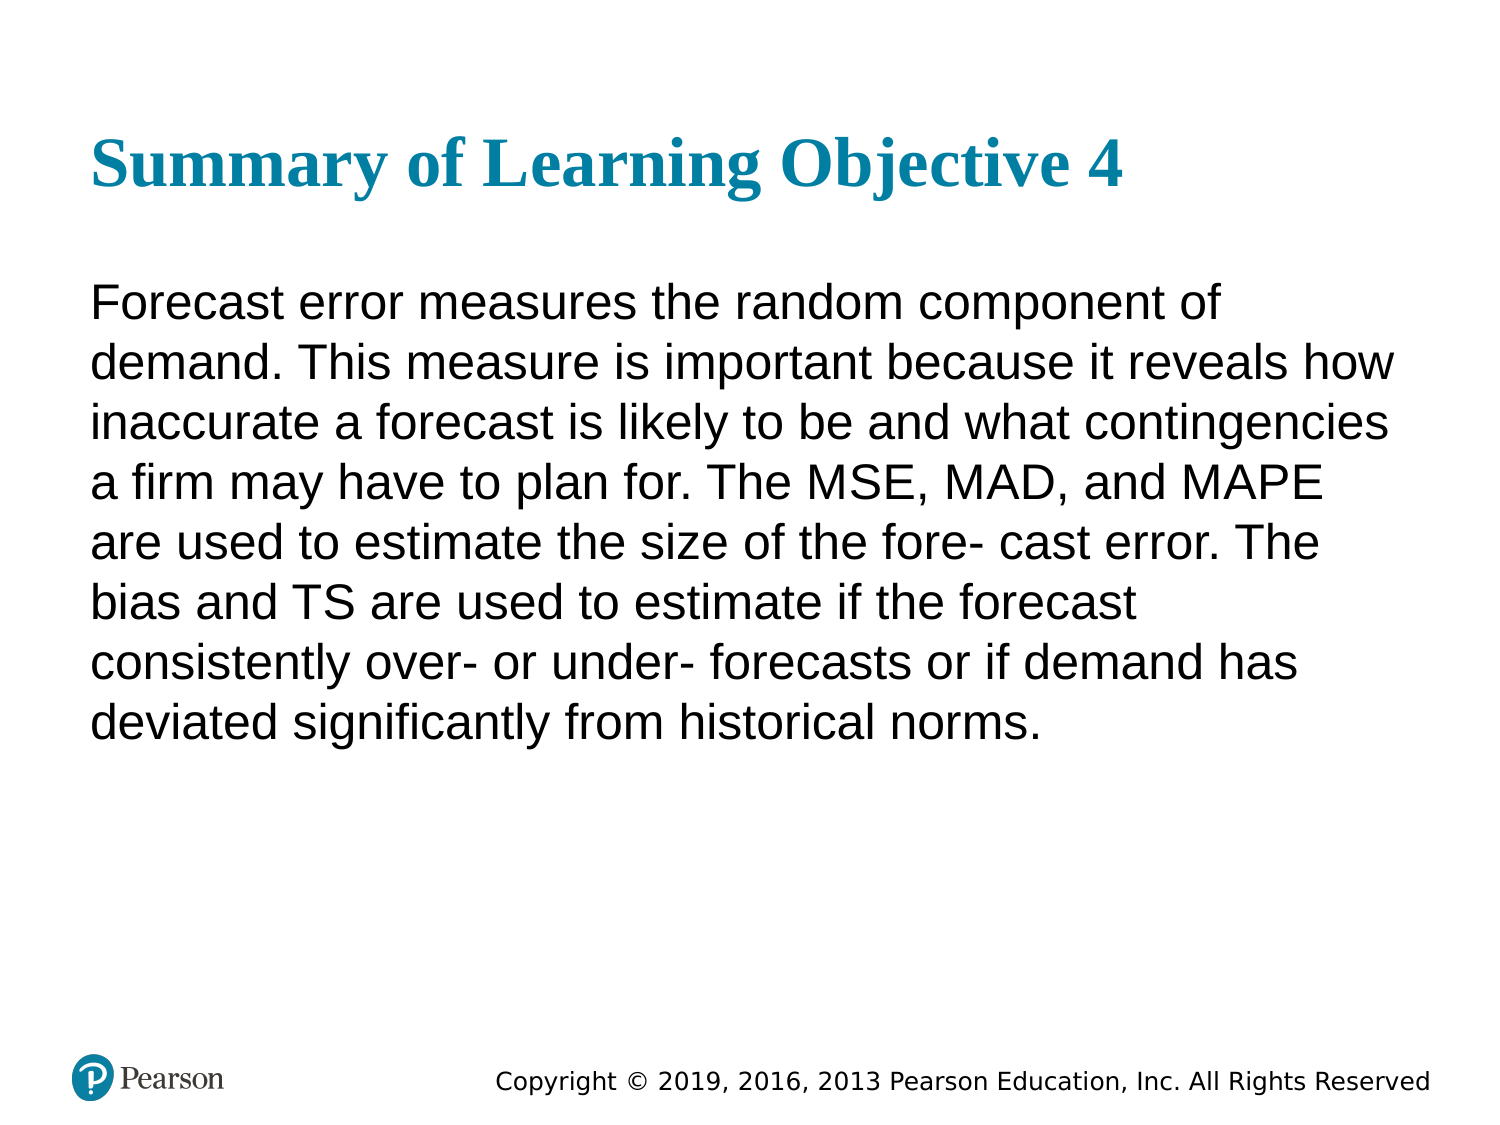

# Summary of Learning Objective 4
Forecast error measures the random component of demand. This measure is important because it reveals how inaccurate a forecast is likely to be and what contingencies a firm may have to plan for. The M S E, M A D, and M A P E are used to estimate the size of the fore- cast error. The bias and T S are used to estimate if the forecast consistently over- or under- forecasts or if demand has deviated significantly from historical norms.